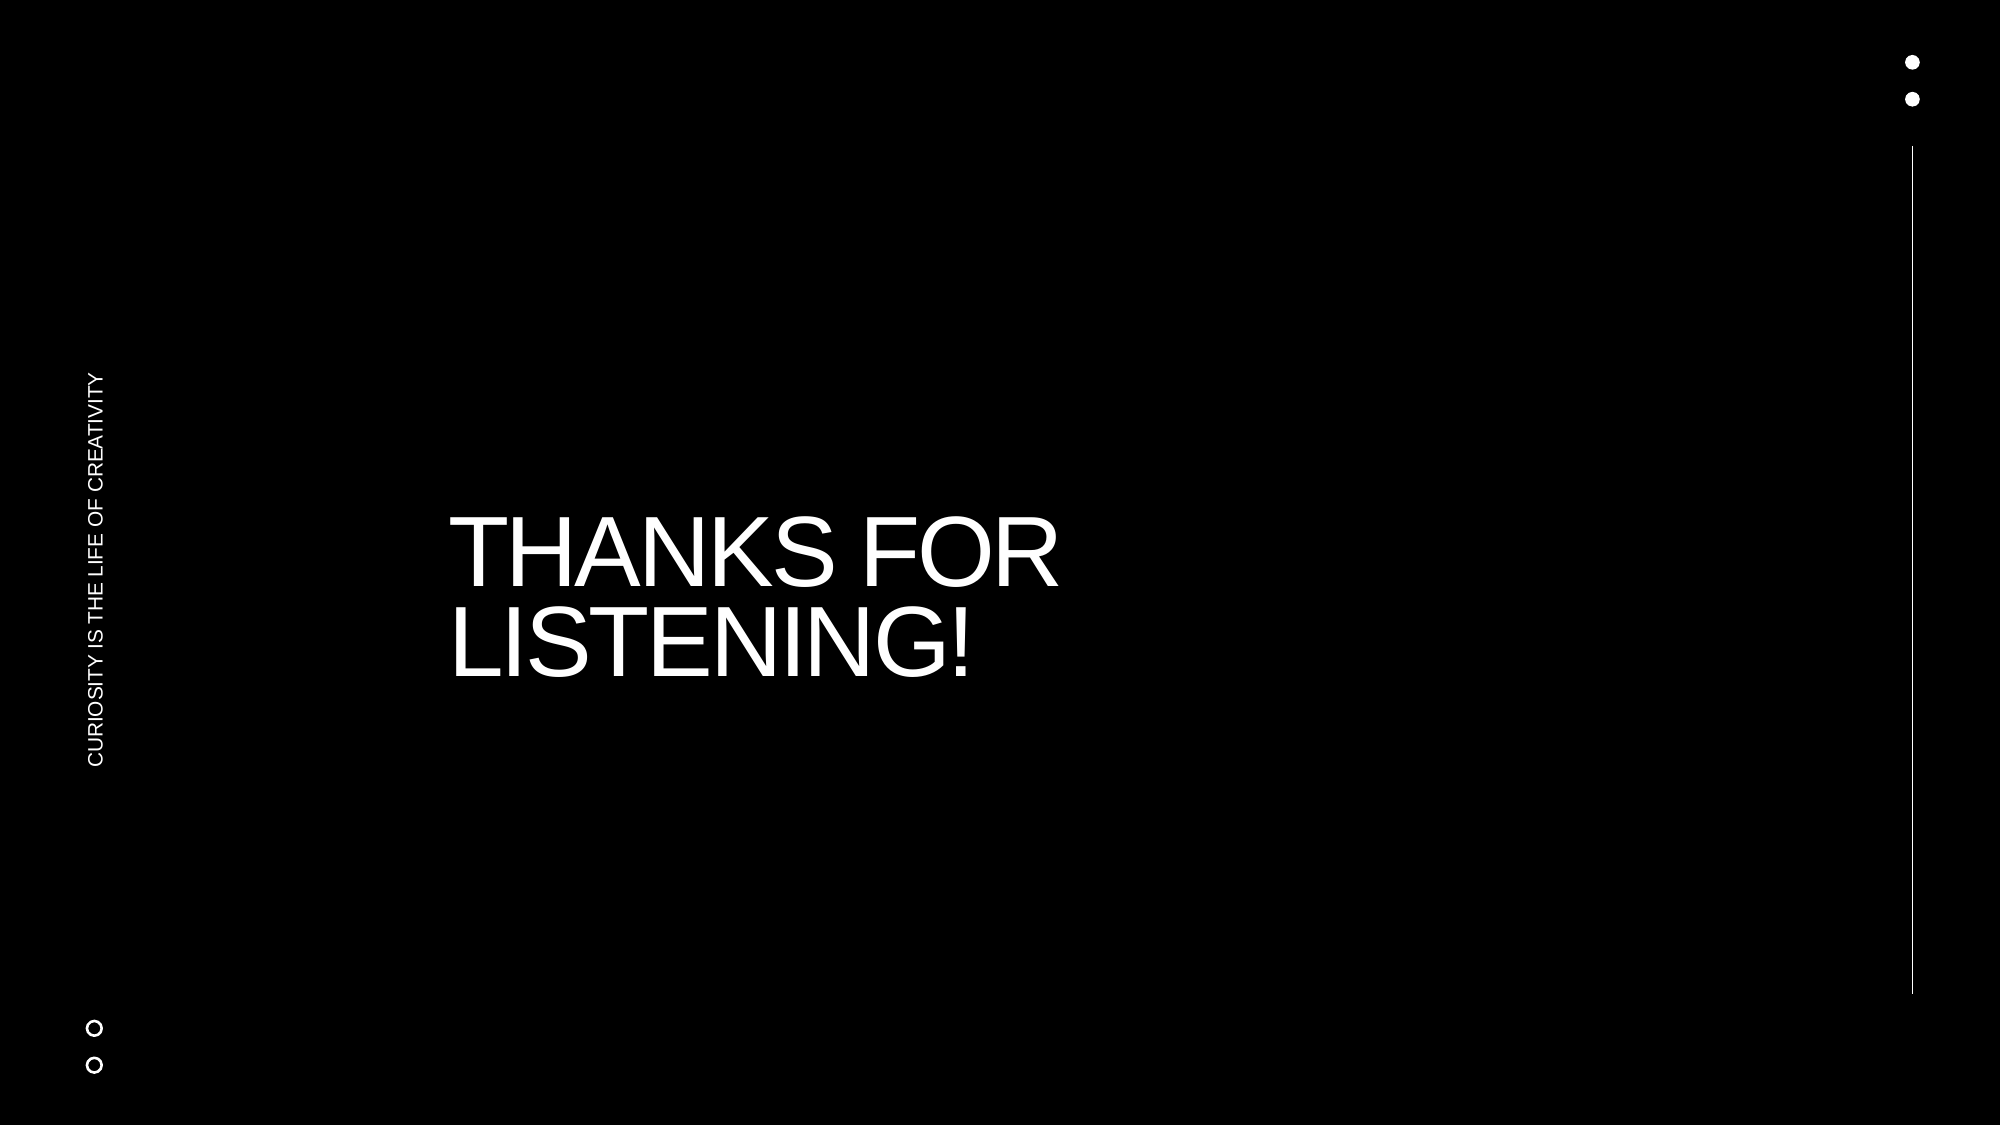

# Thanks For listening!
Curiosity is the life of creativity
We Would Love to Answer your Queries